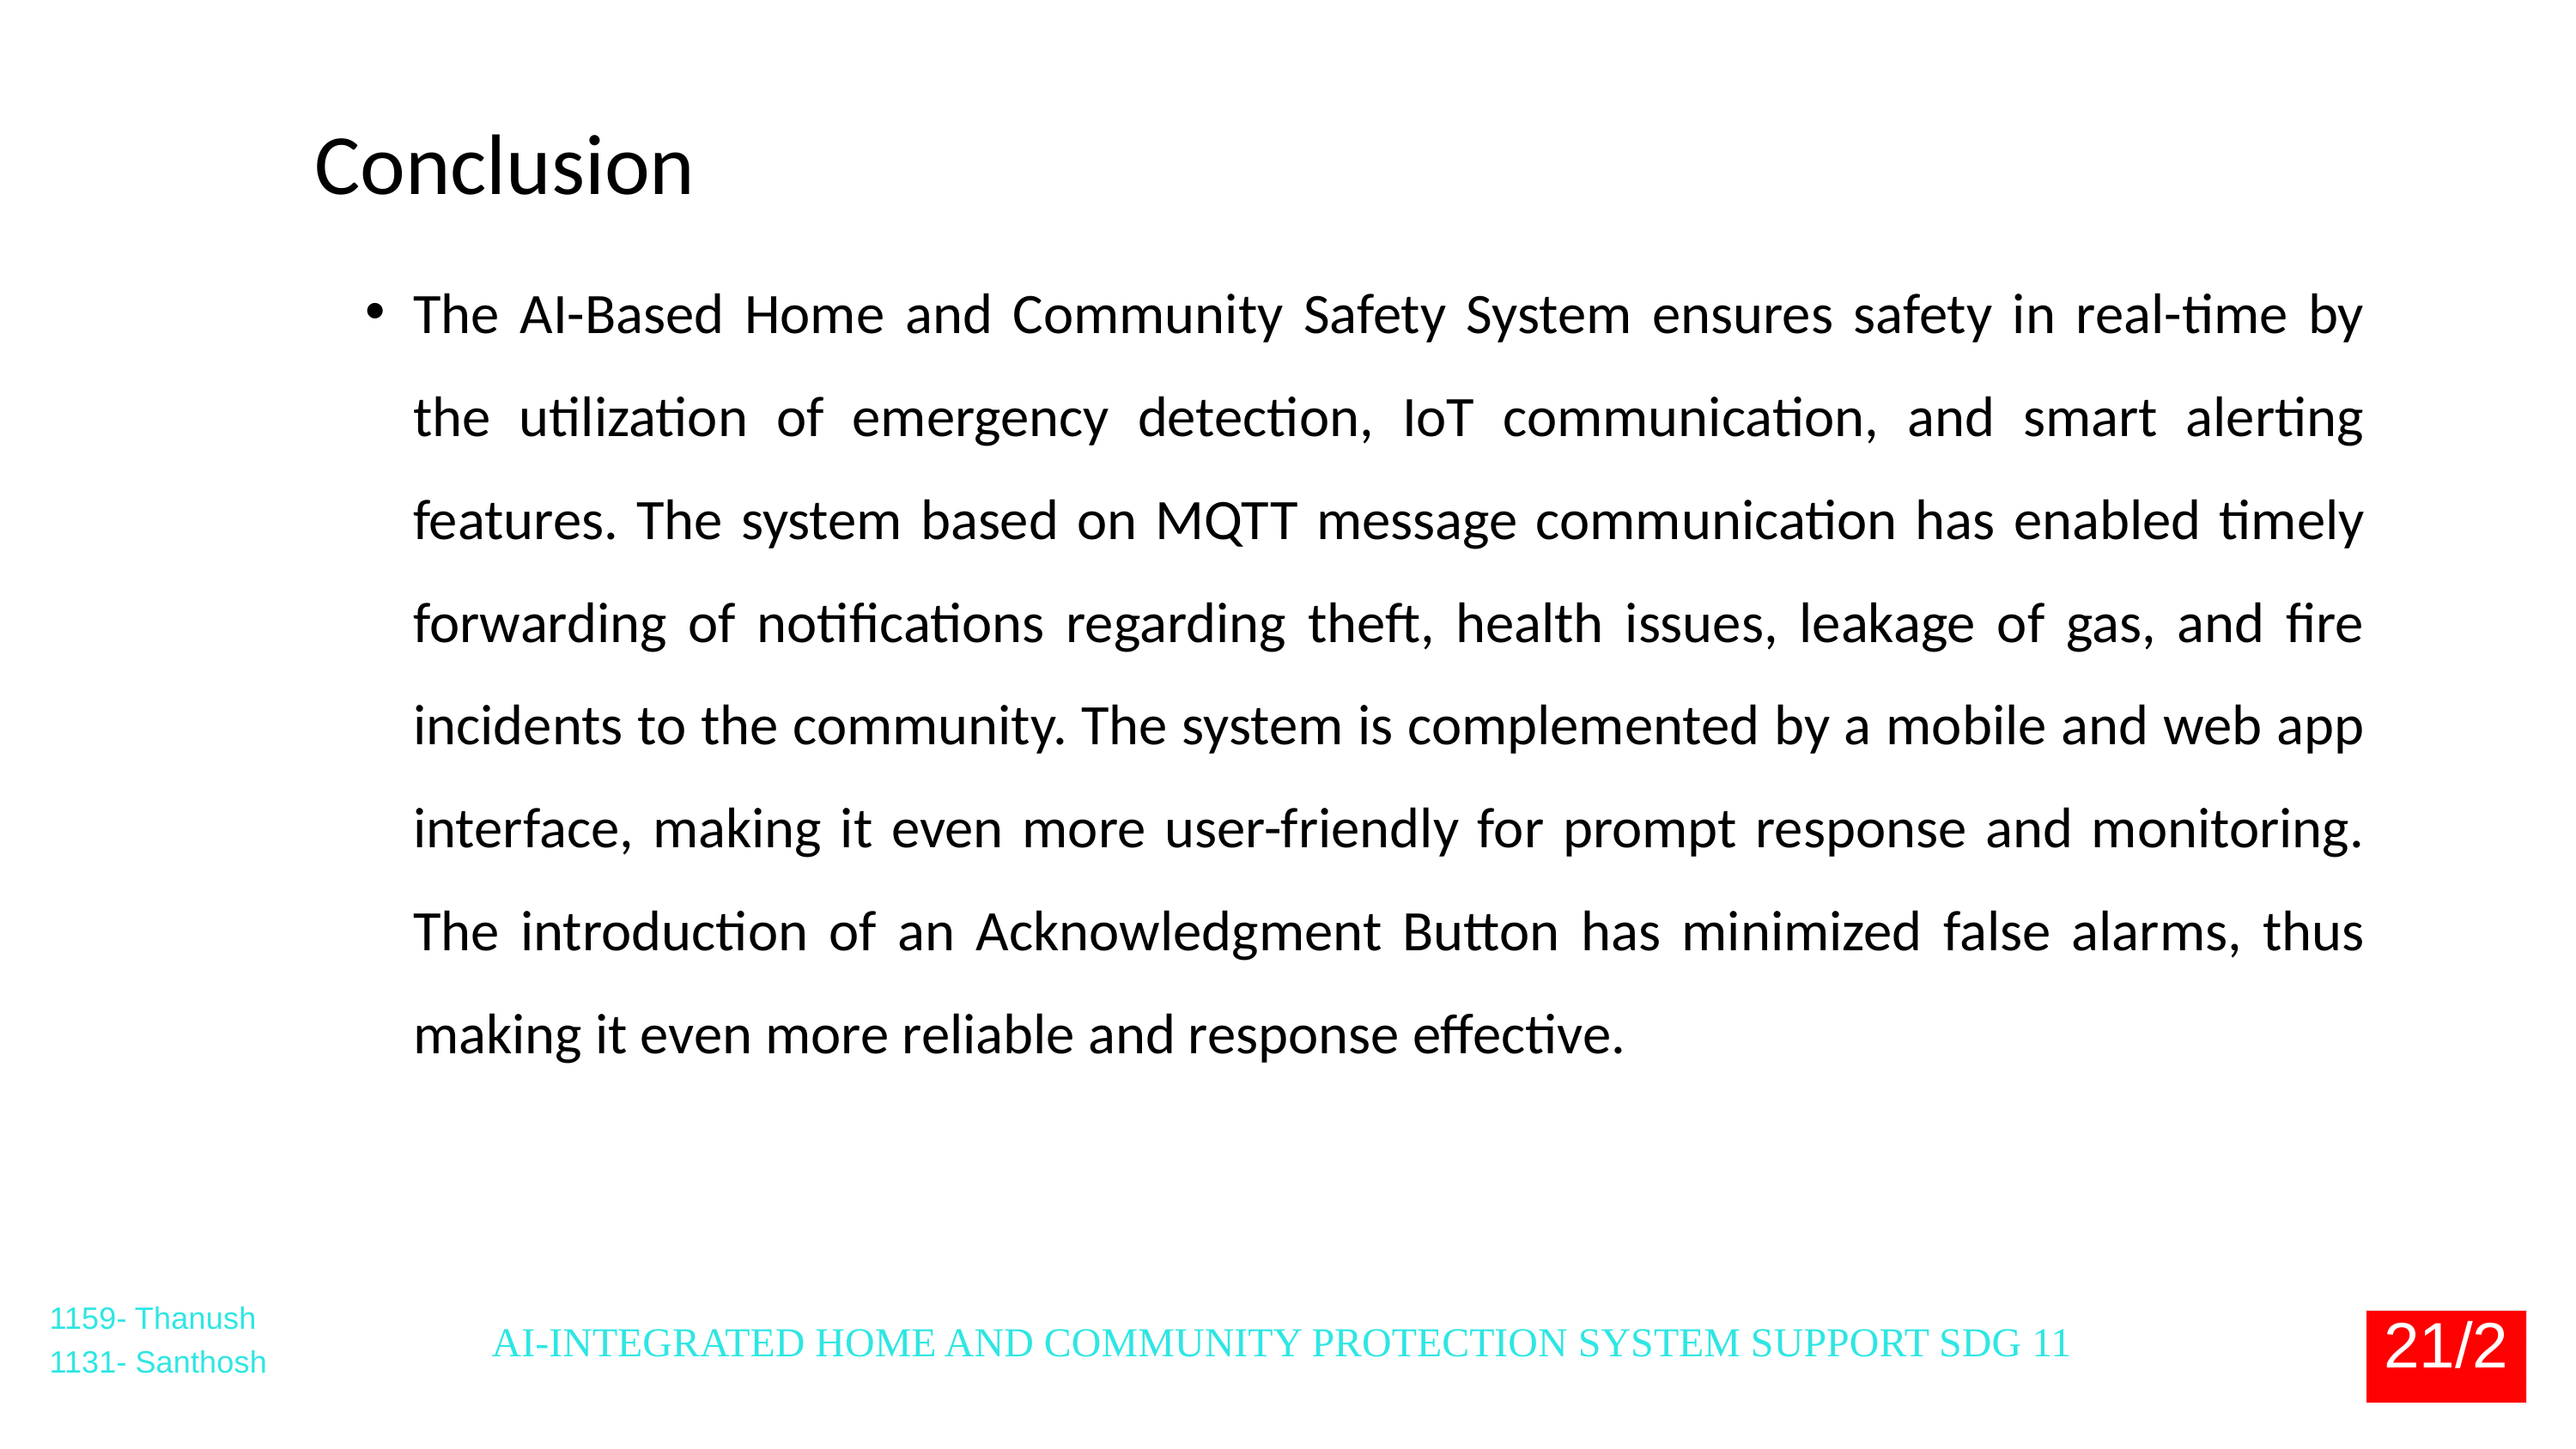

Conclusion
The AI-Based Home and Community Safety System ensures safety in real-time by the utilization of emergency detection, IoT communication, and smart alerting features. The system based on MQTT message communication has enabled timely forwarding of notifications regarding theft, health issues, leakage of gas, and fire incidents to the community. The system is complemented by a mobile and web app interface, making it even more user-friendly for prompt response and monitoring. The introduction of an Acknowledgment Button has minimized false alarms, thus making it even more reliable and response effective.
21/21
1159- Thanush
1131- Santhosh

AI-INTEGRATED HOME AND COMMUNITY PROTECTION SYSTEM SUPPORT SDG 11